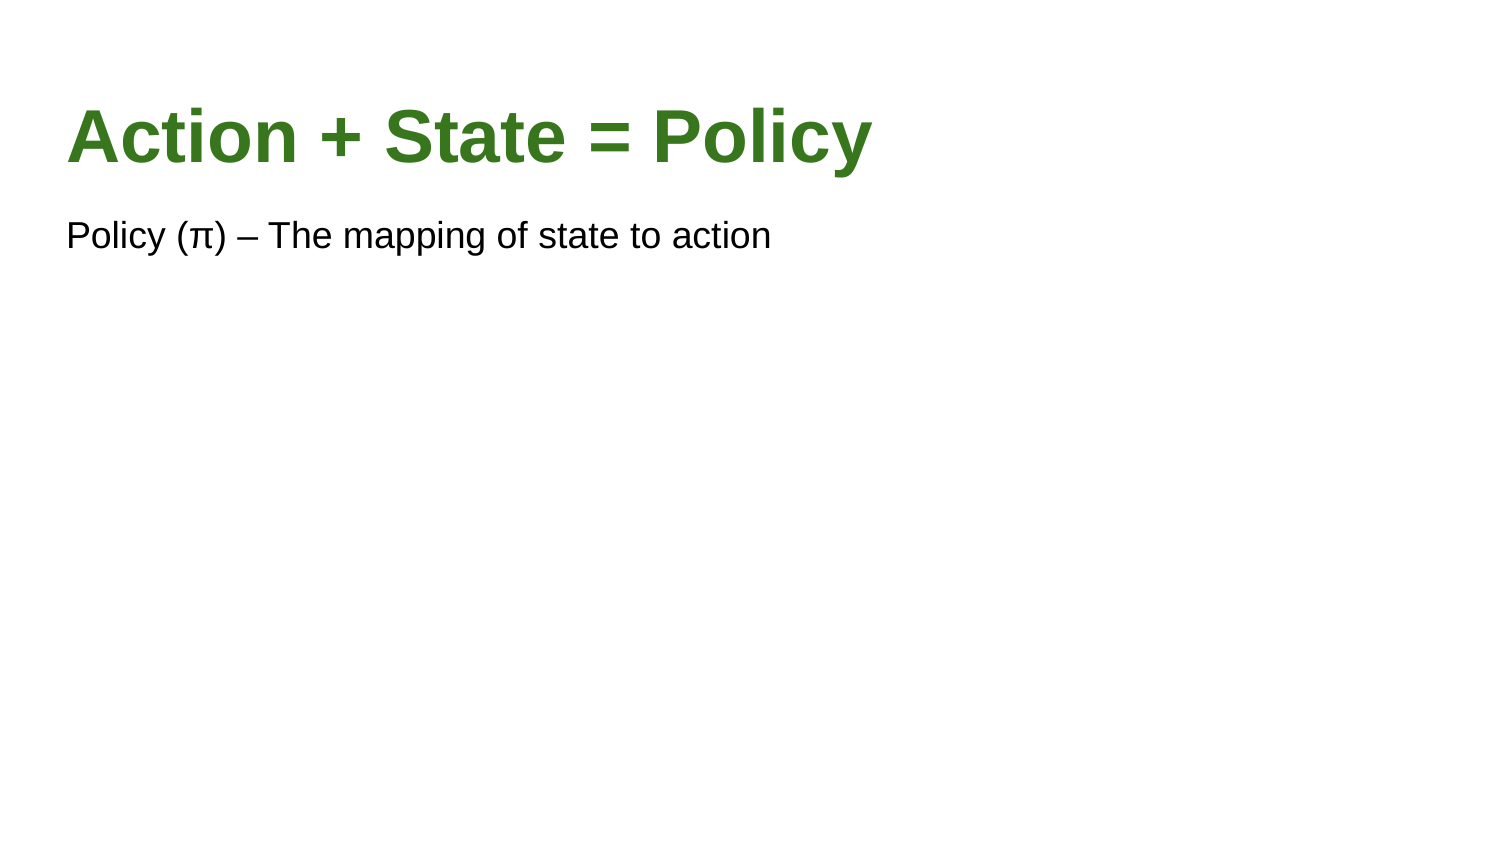

# Action + State = Policy
Policy (π) – The mapping of state to action